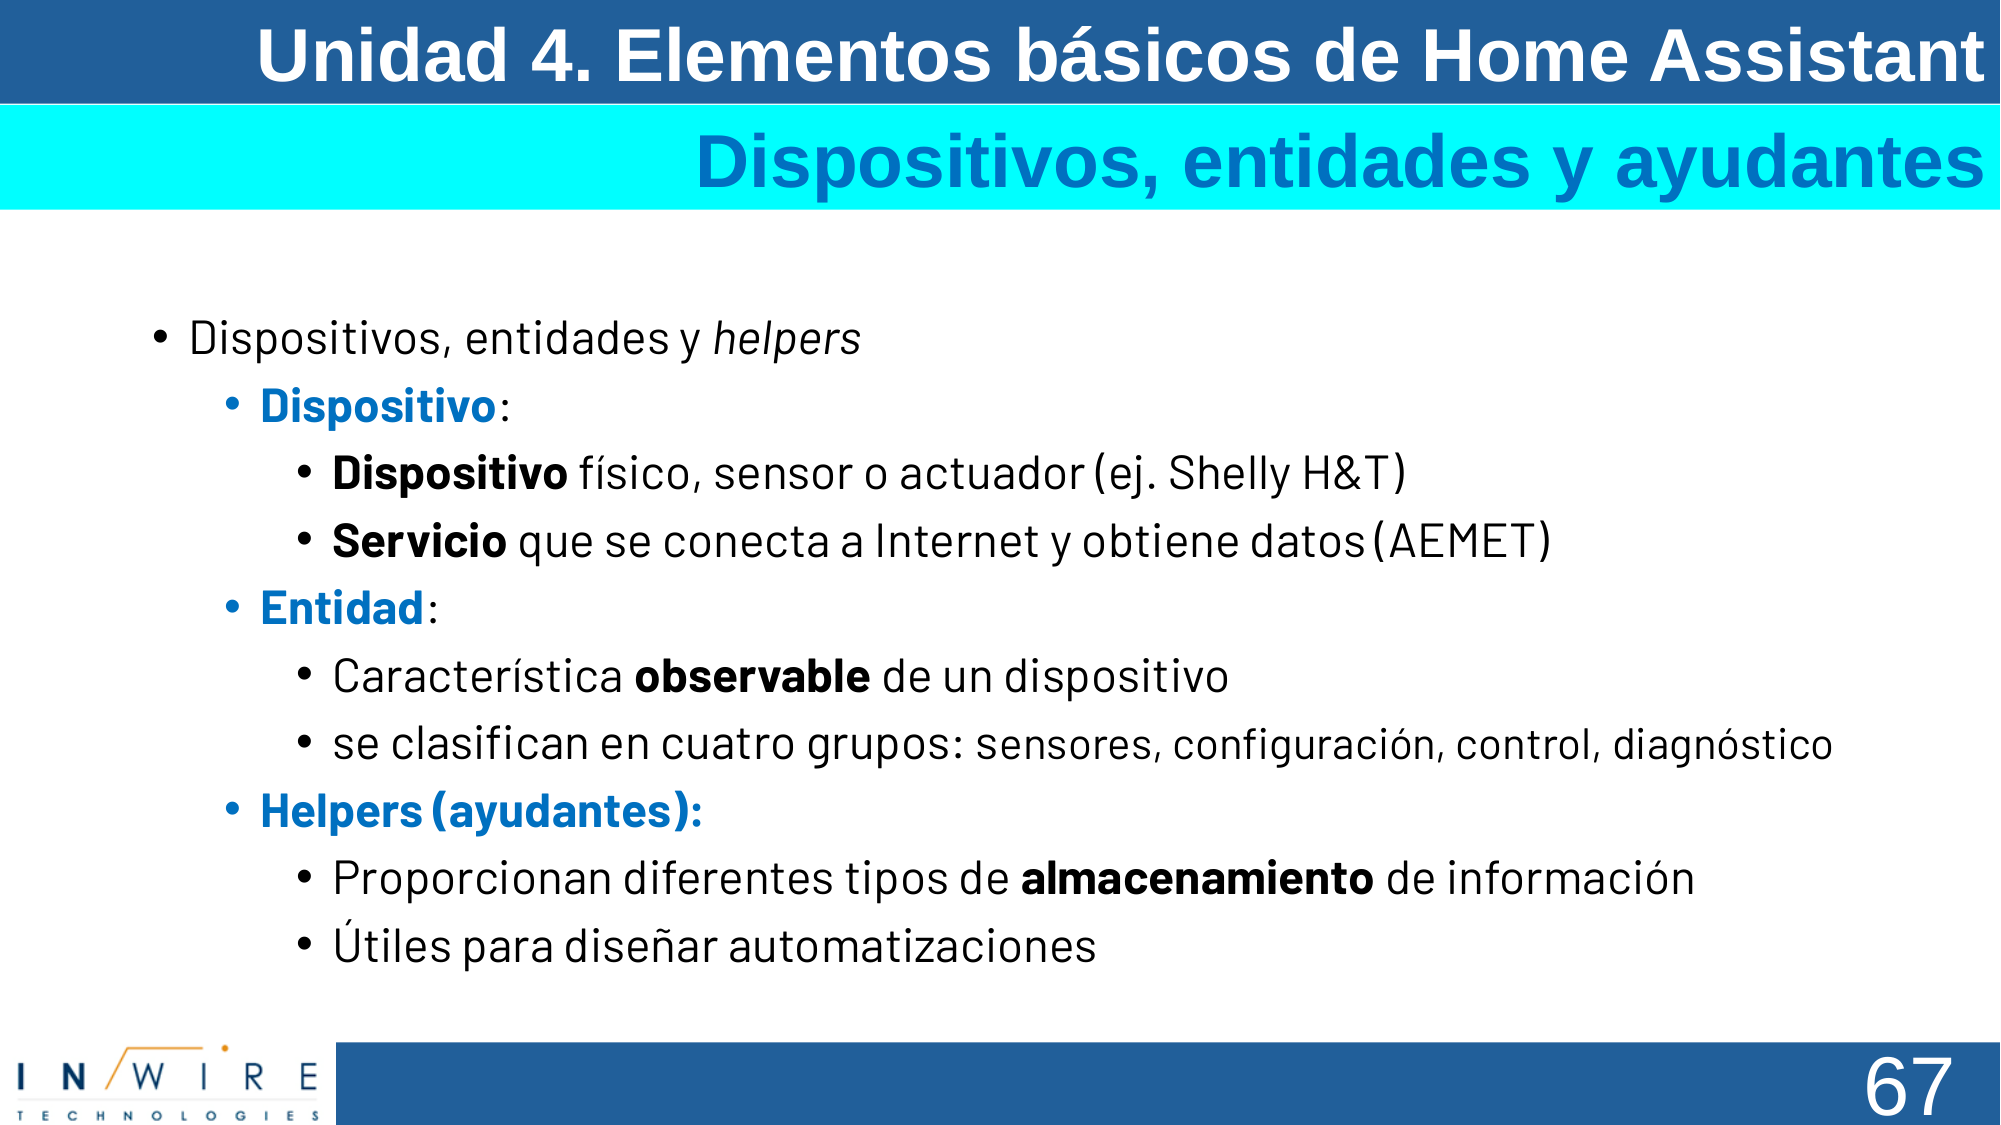

Unidad 4. Elementos básicos de Home Assistant
Dispositivos, entidades y ayudantes
Dispositivos, entidades y helpers
Dispositivo:
Dispositivo físico, sensor o actuador (ej. Shelly H&T)
Servicio que se conecta a Internet y obtiene datos (AEMET)
Entidad:
Característica observable de un dispositivo
se clasifican en cuatro grupos: sensores, configuración, control, diagnóstico
Helpers (ayudantes):
Proporcionan diferentes tipos de almacenamiento de información
Útiles para diseñar automatizaciones